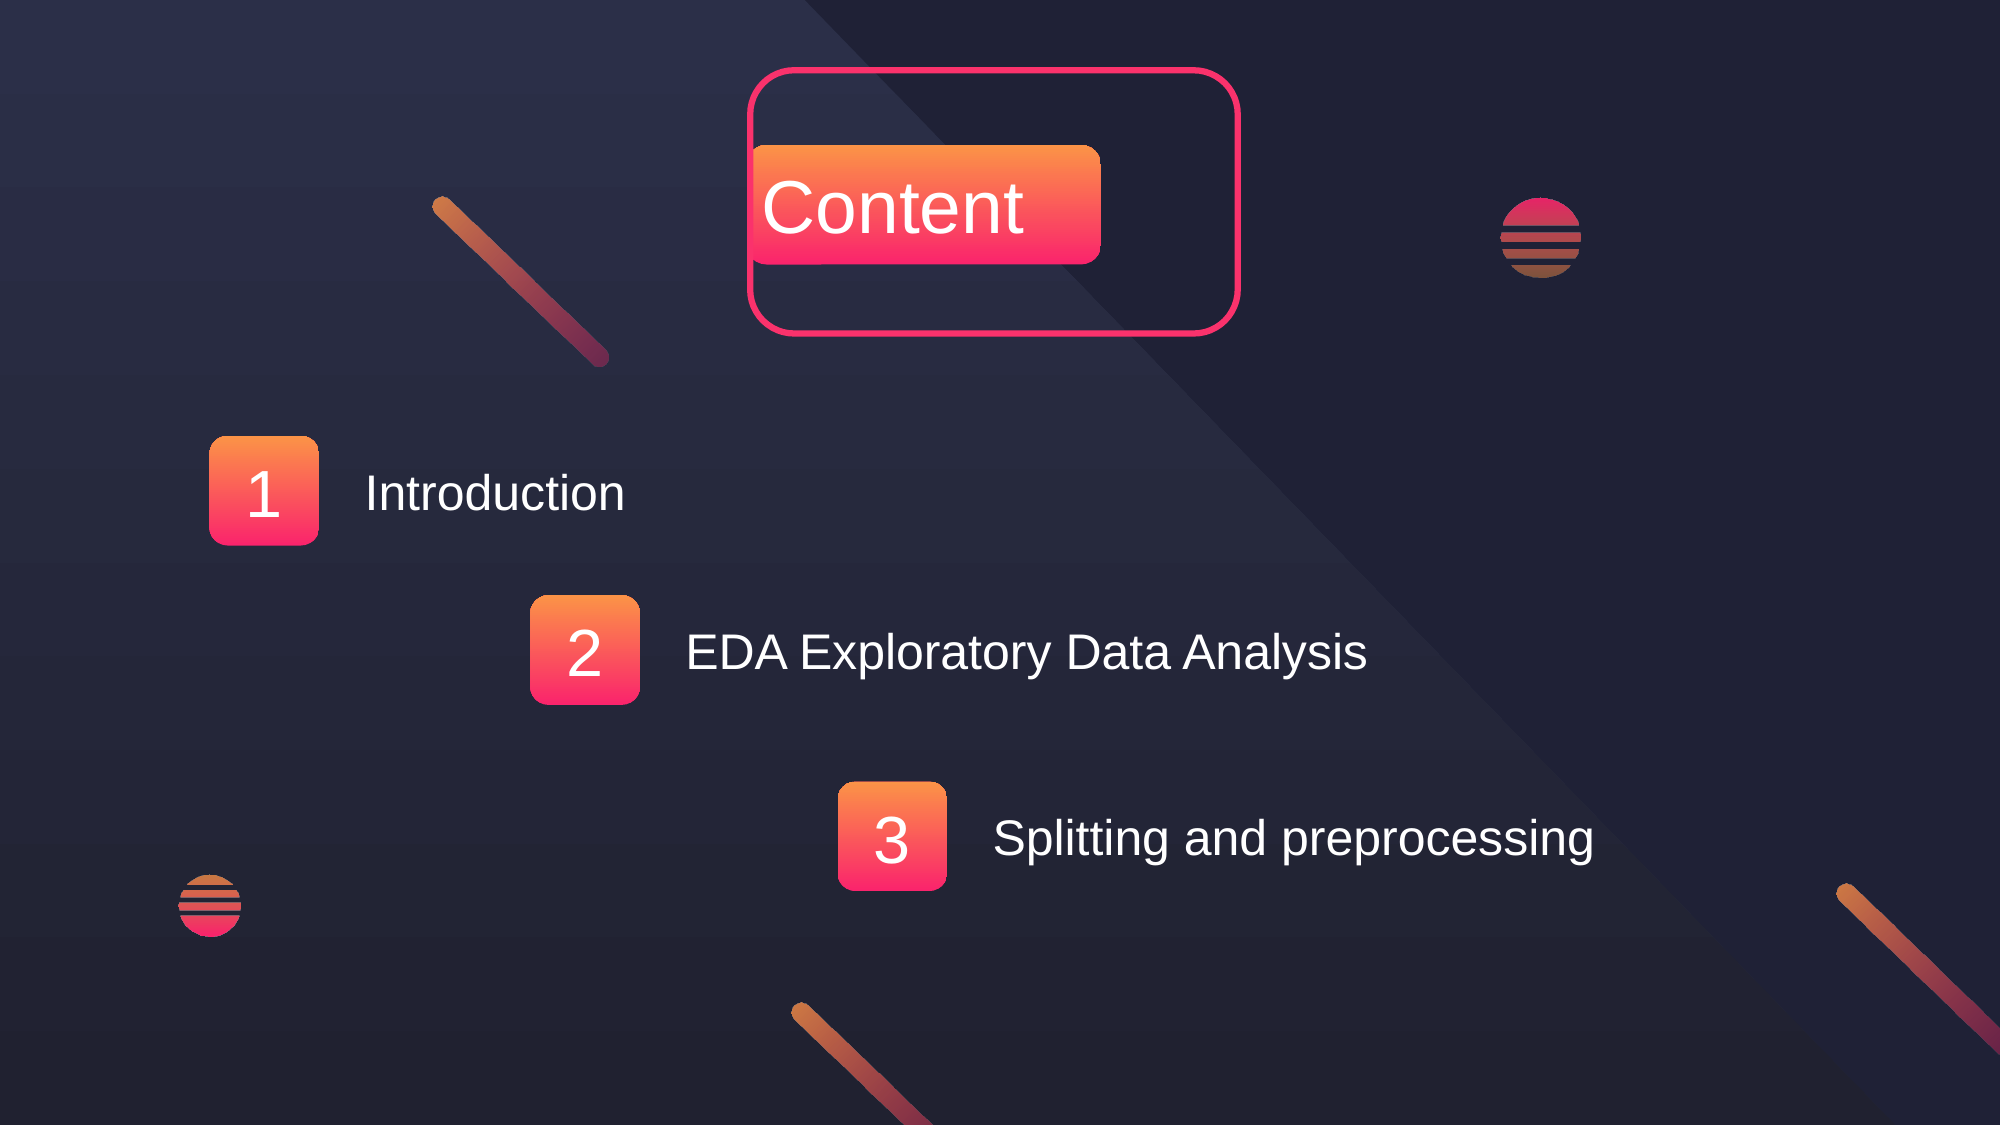

Content

1
Introduction
2
EDA Exploratory Data Analysis
3
Splitting and preprocessing